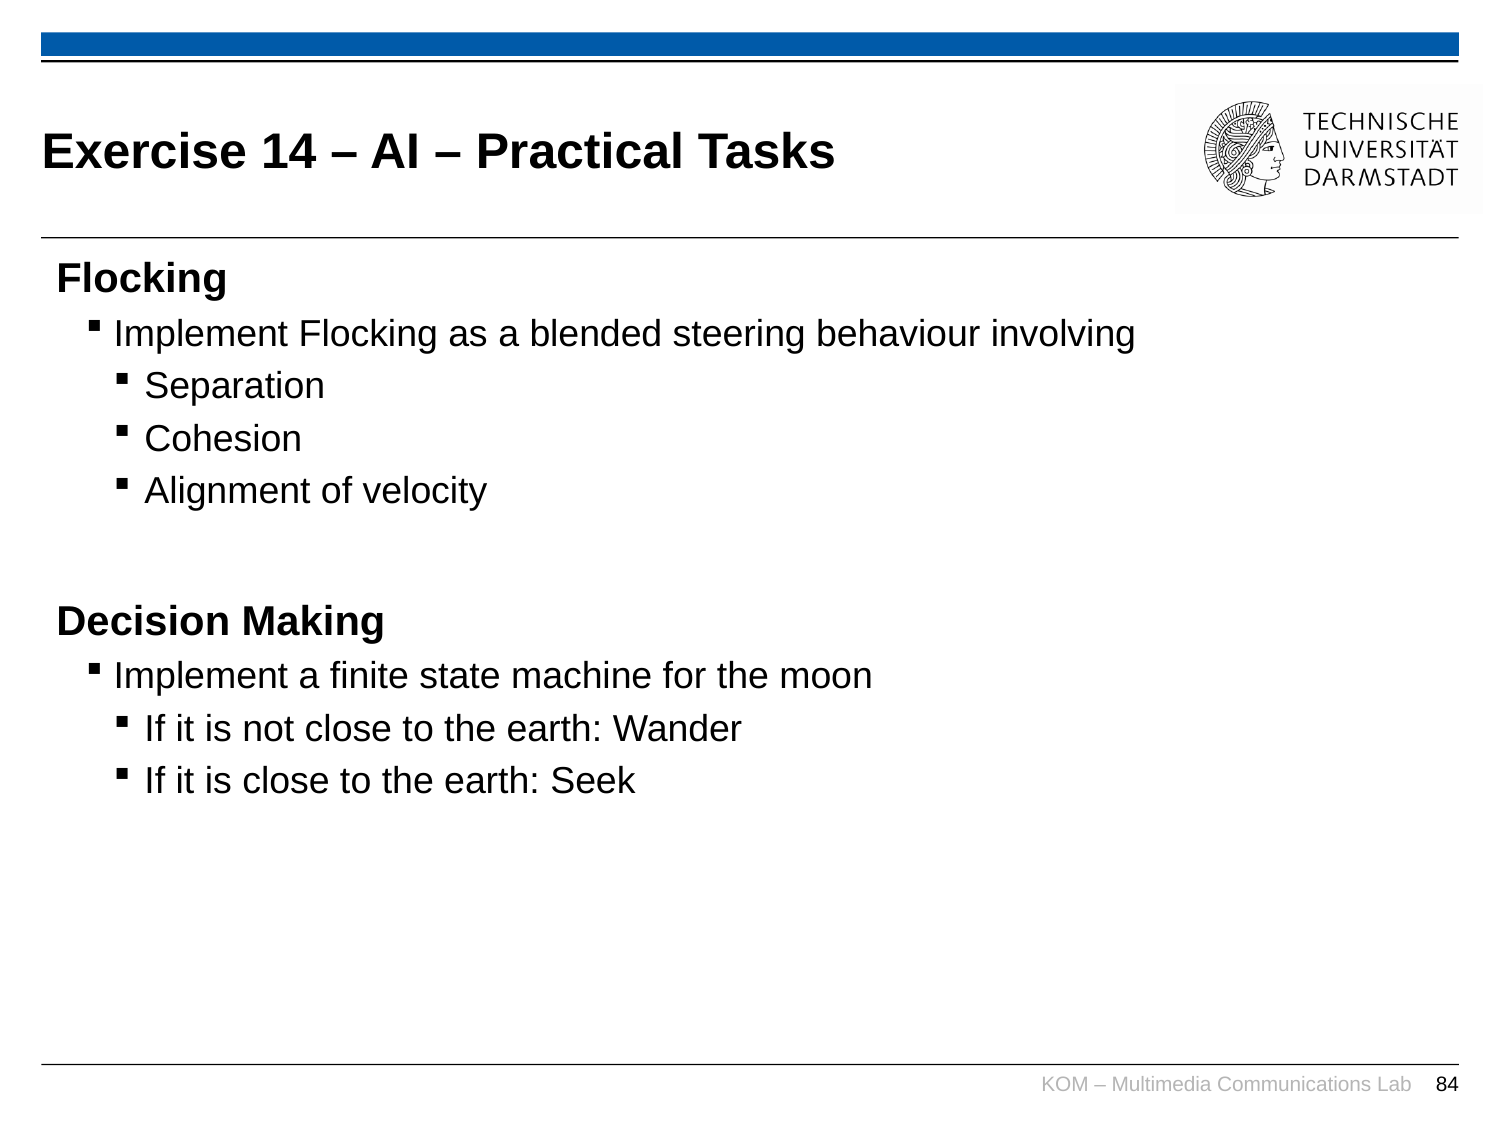

# Exercise 14 – AI – Practical Tasks
Flocking
Implement Flocking as a blended steering behaviour involving
Separation
Cohesion
Alignment of velocity

Decision Making
Implement a finite state machine for the moon
If it is not close to the earth: Wander
If it is close to the earth: Seek